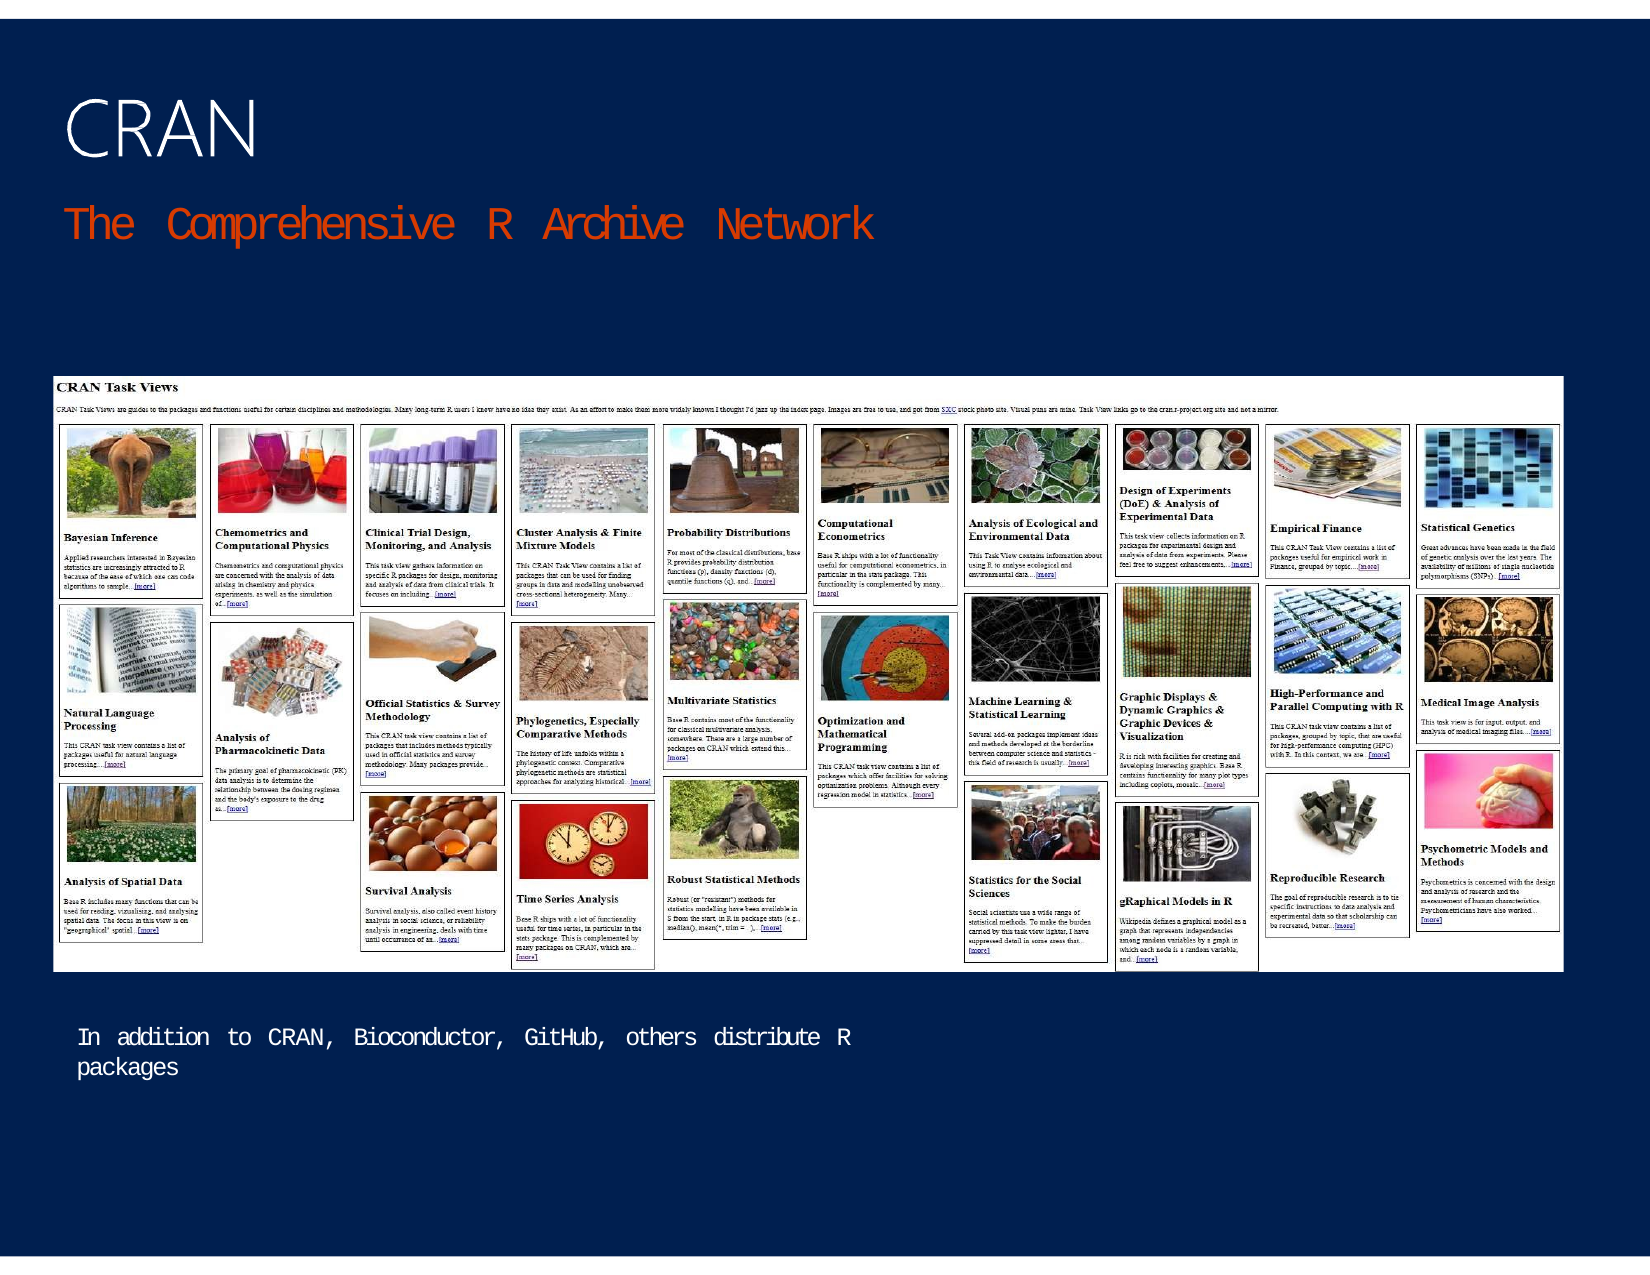

# The Comprehensive R Archive Network

In addition to CRAN, Bioconductor, GitHub, others distribute R packages